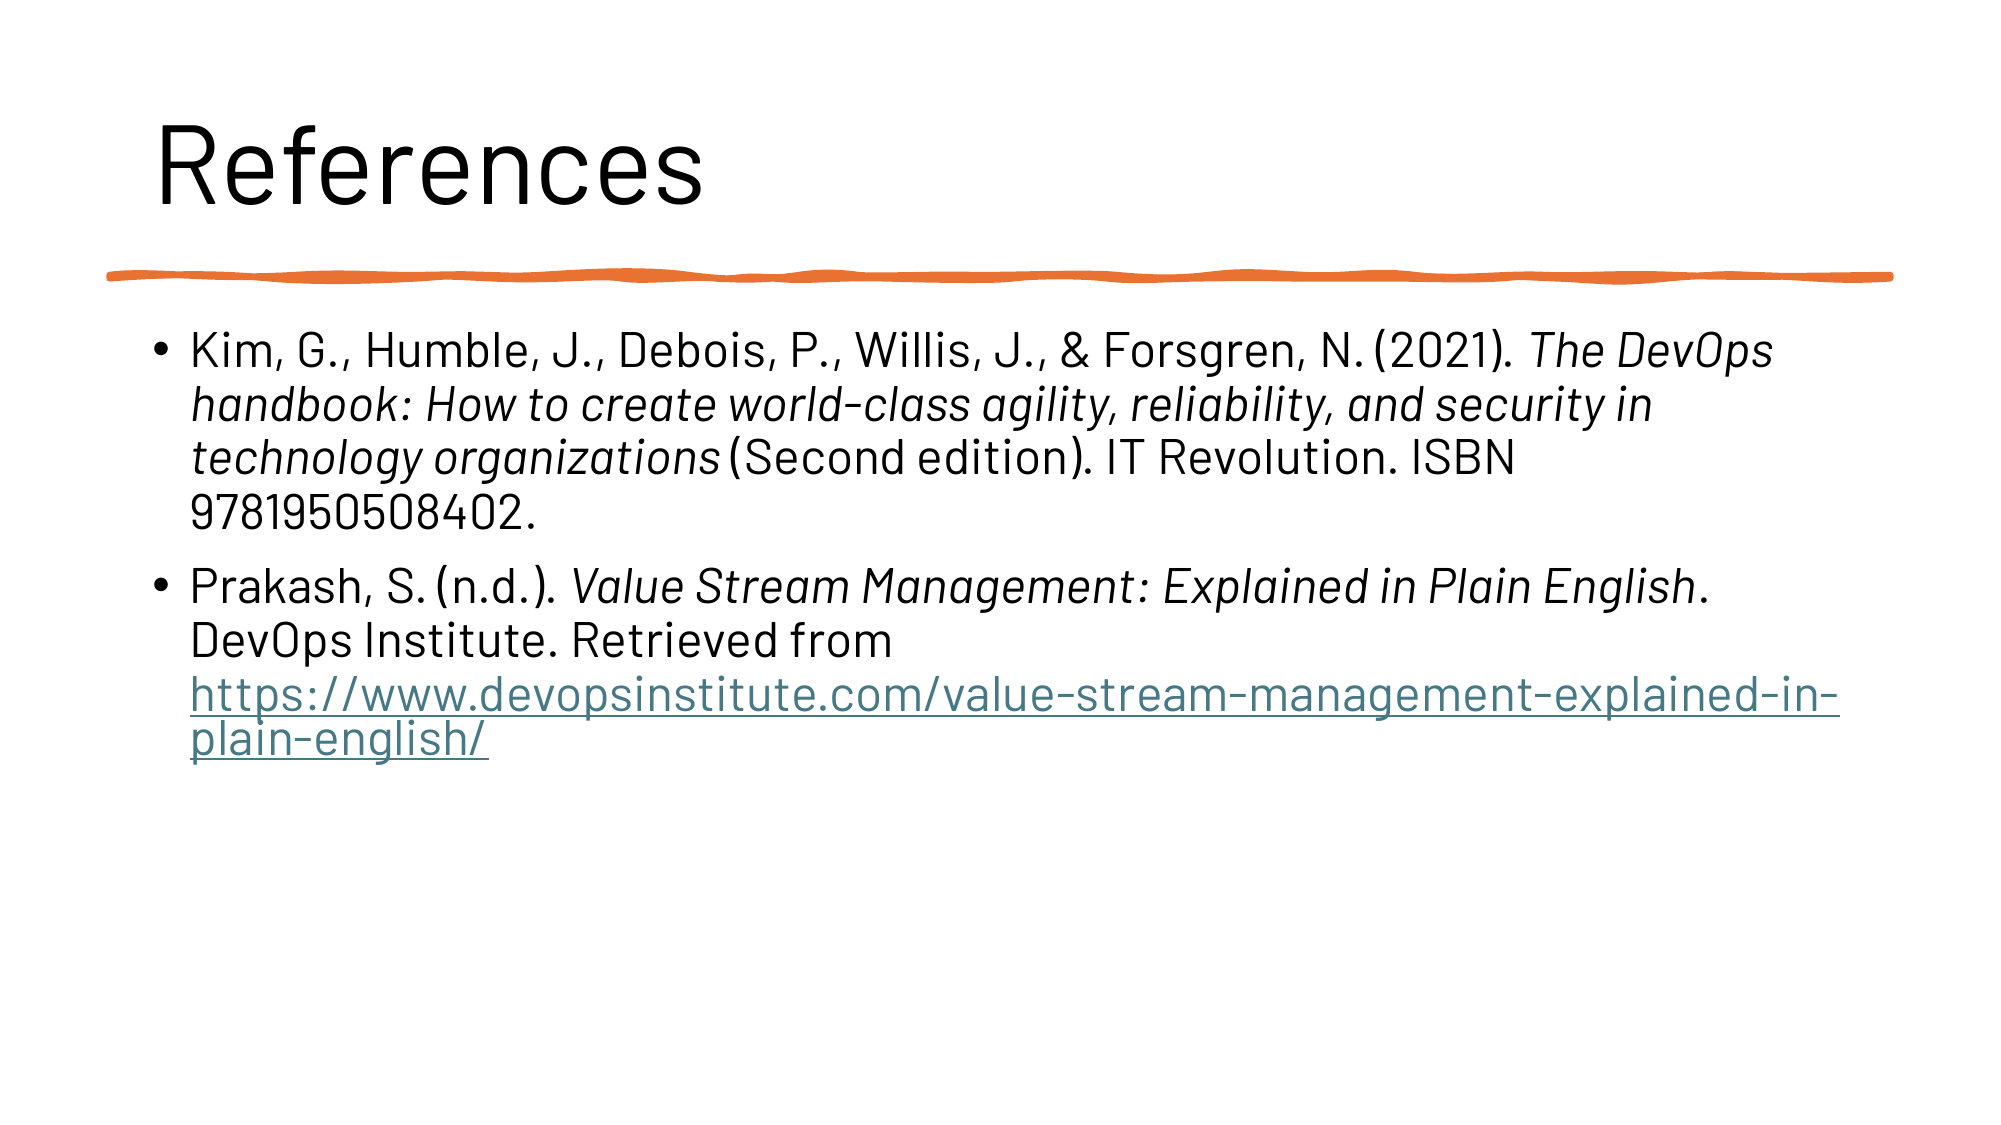

# References

Kim, G., Humble, J., Debois, P., Willis, J., & Forsgren, N. (2021). The DevOps handbook: How to create world-class agility, reliability, and security in technology organizations (Second edition). IT Revolution. ISBN 9781950508402.
Prakash, S. (n.d.). Value Stream Management: Explained in Plain English. DevOps Institute. Retrieved from https://www.devopsinstitute.com/value-stream-management-explained-in-plain-english/